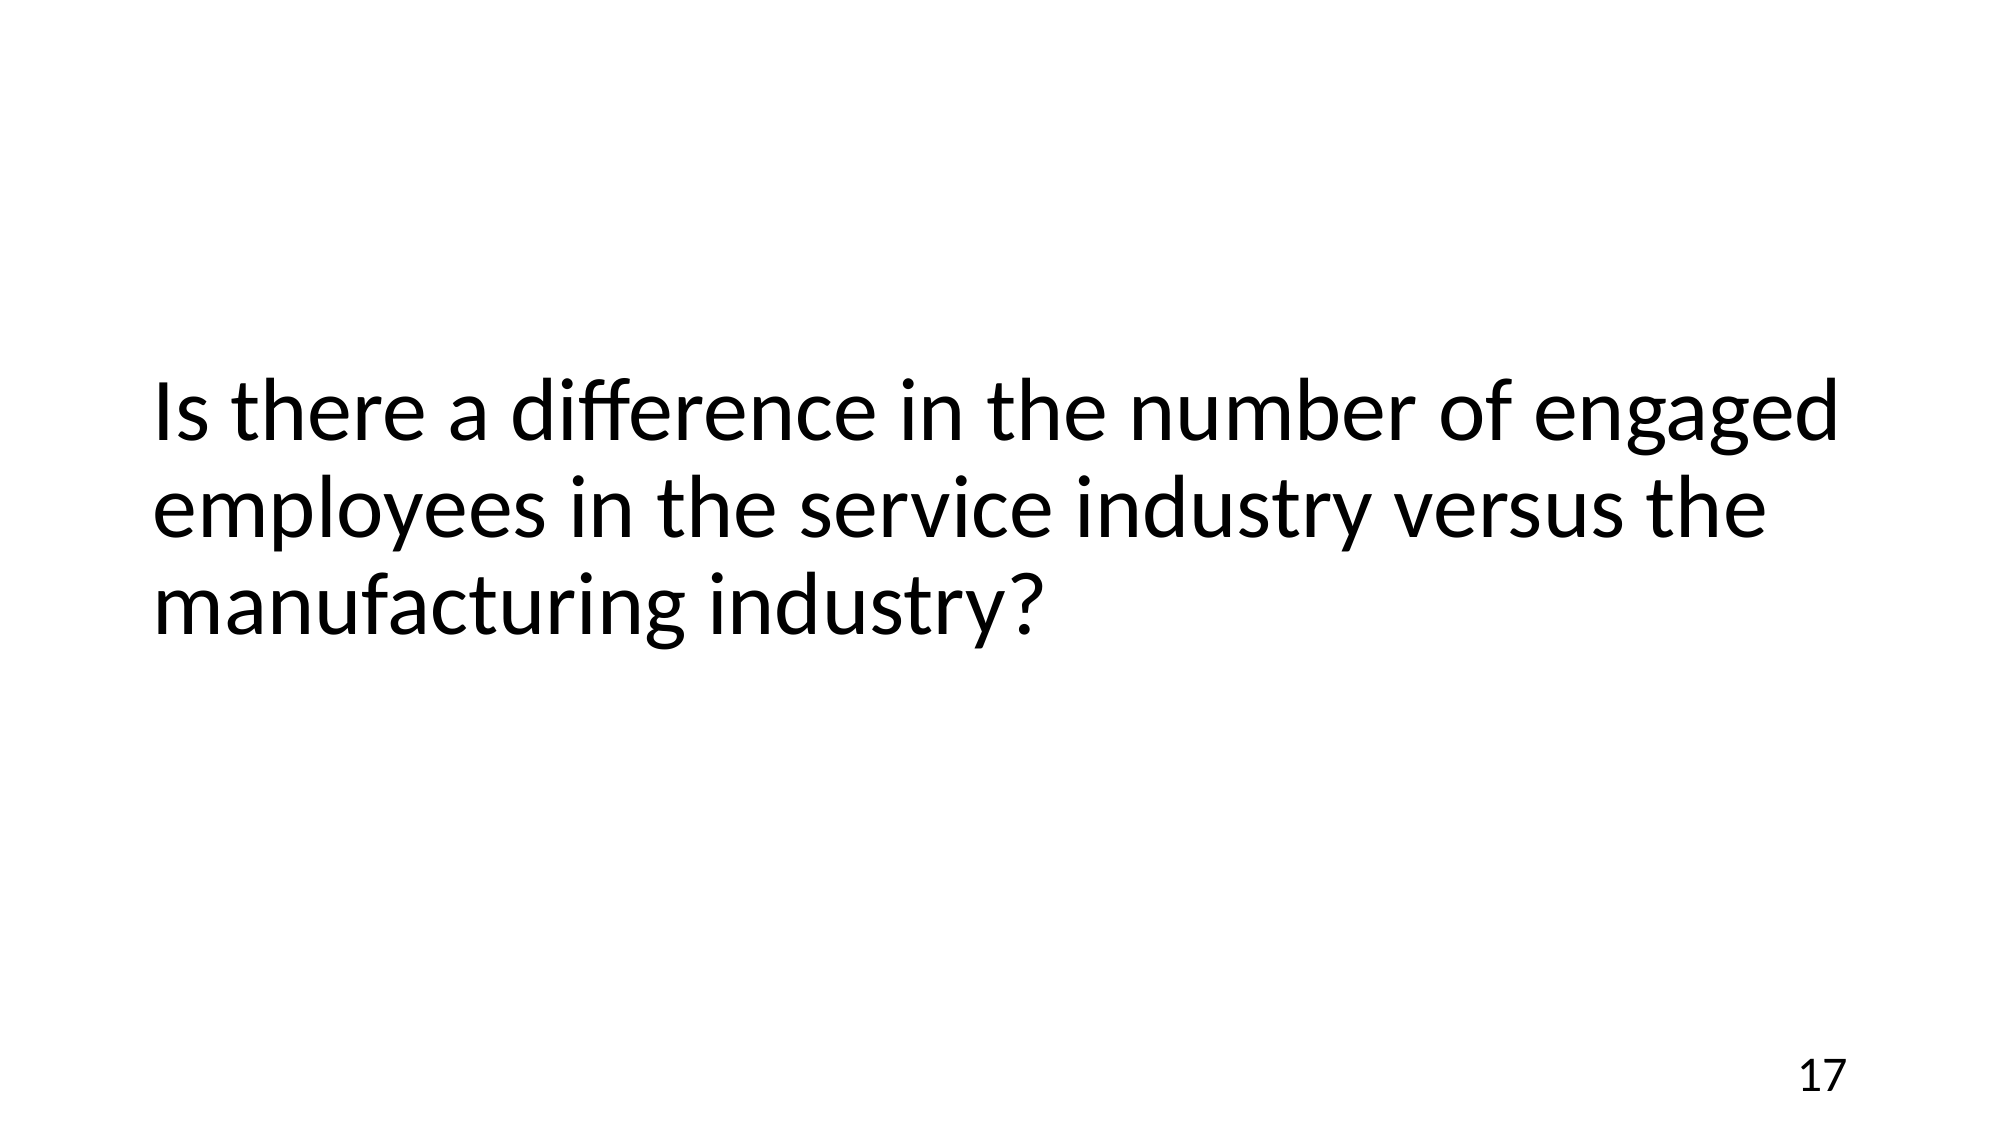

# Is there a difference in the number of engaged employees in the service industry versus the manufacturing industry?
17